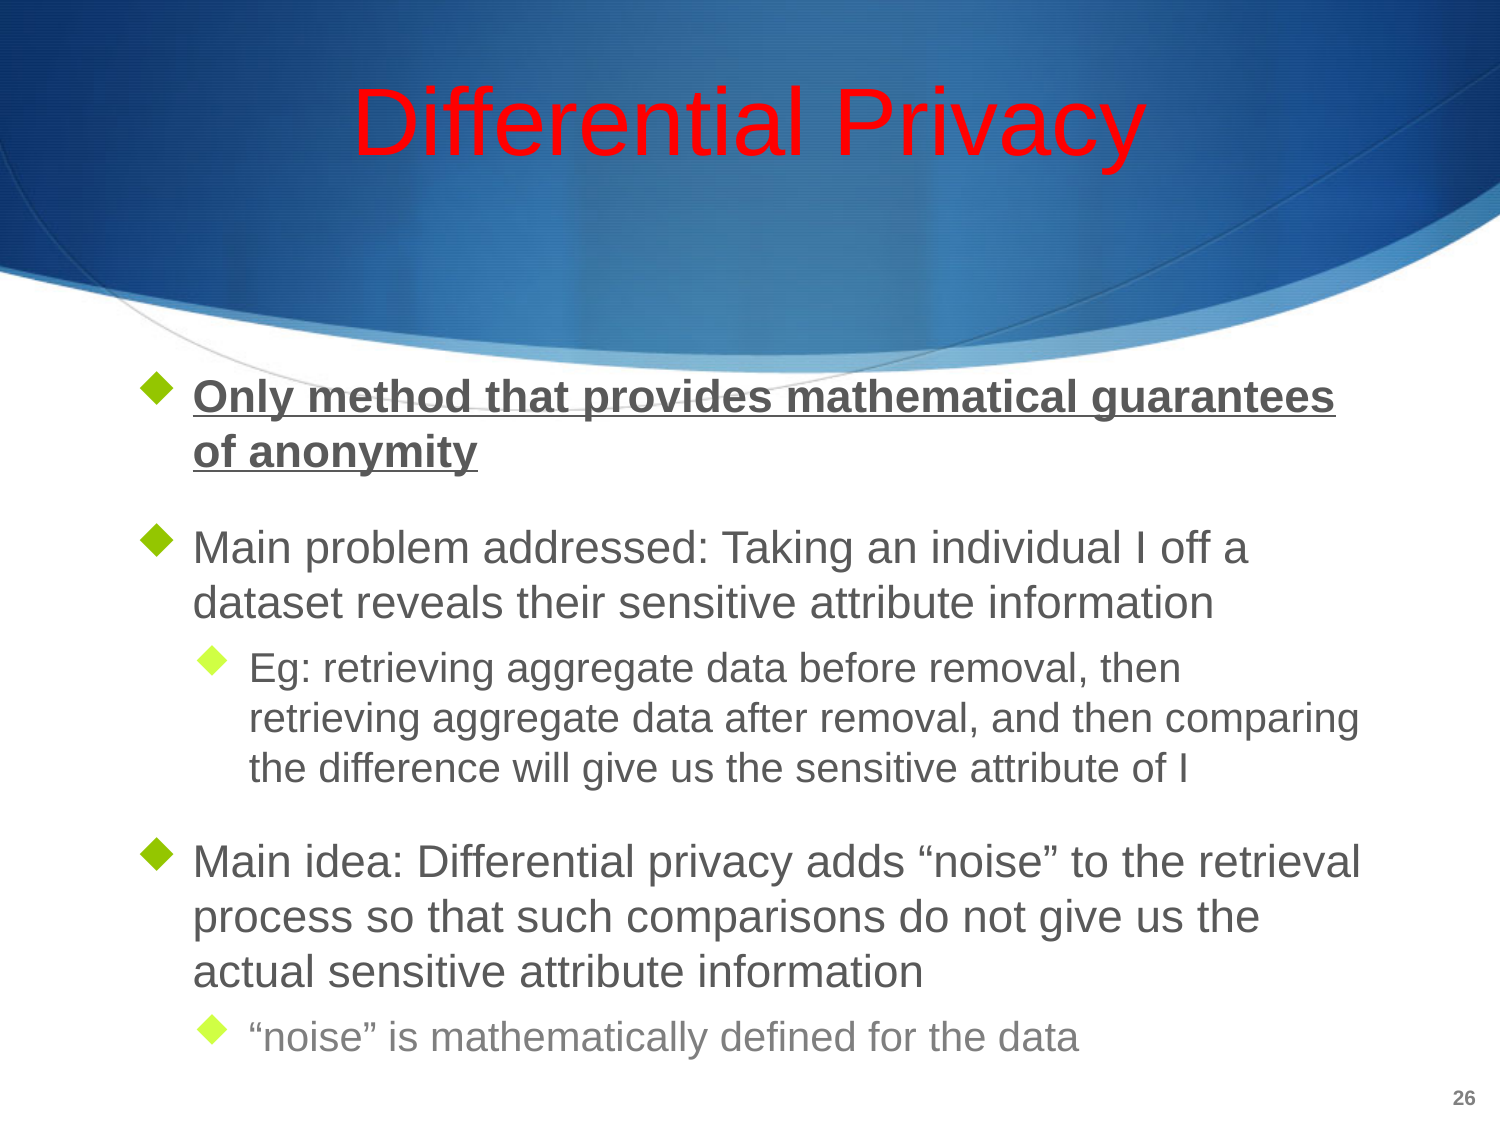

# Differential Privacy
Only method that provides mathematical guarantees of anonymity
Main problem addressed: Taking an individual I off a dataset reveals their sensitive attribute information
Eg: retrieving aggregate data before removal, then retrieving aggregate data after removal, and then comparing the difference will give us the sensitive attribute of I
Main idea: Differential privacy adds “noise” to the retrieval process so that such comparisons do not give us the actual sensitive attribute information
“noise” is mathematically defined for the data
26